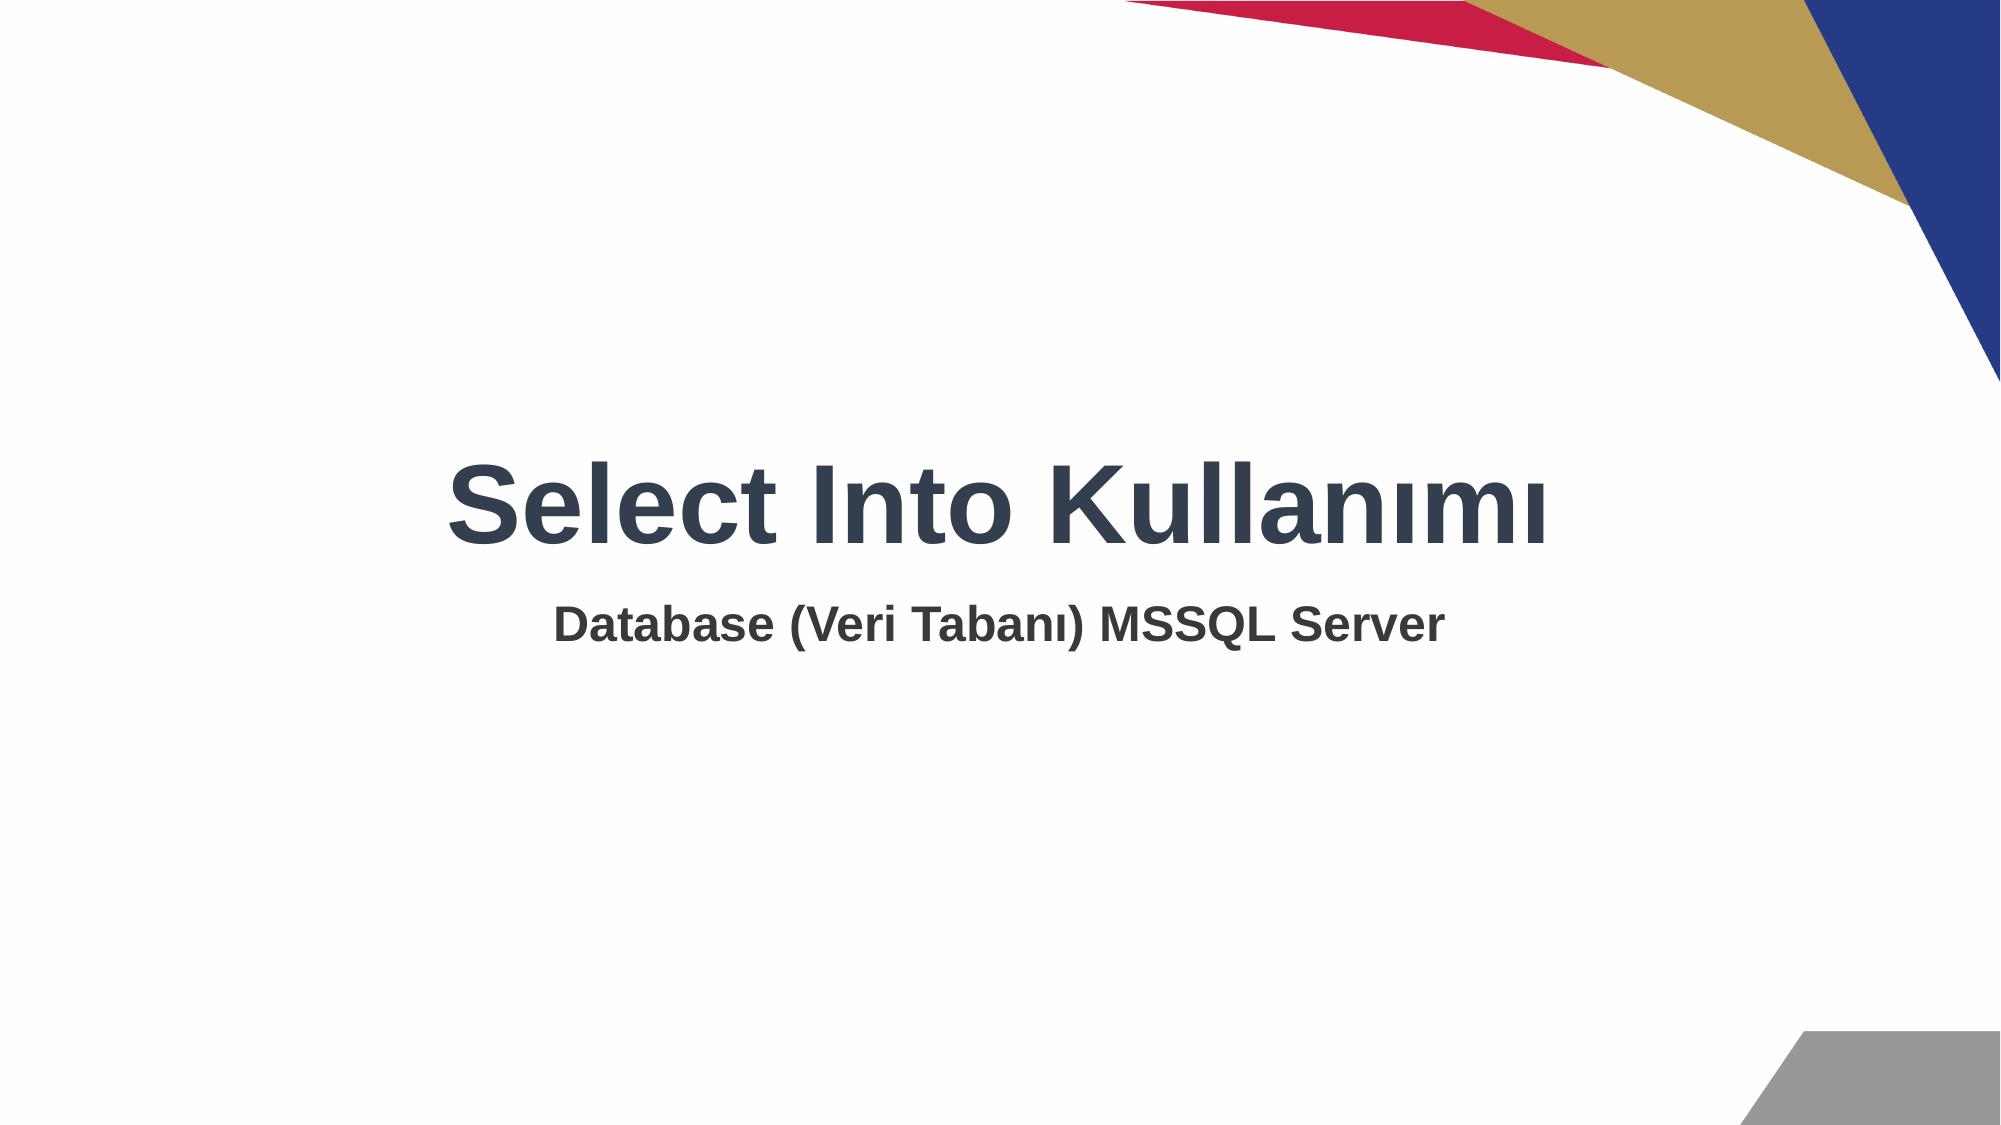

# Select Into Kullanımı
Database (Veri Tabanı) MSSQL Server